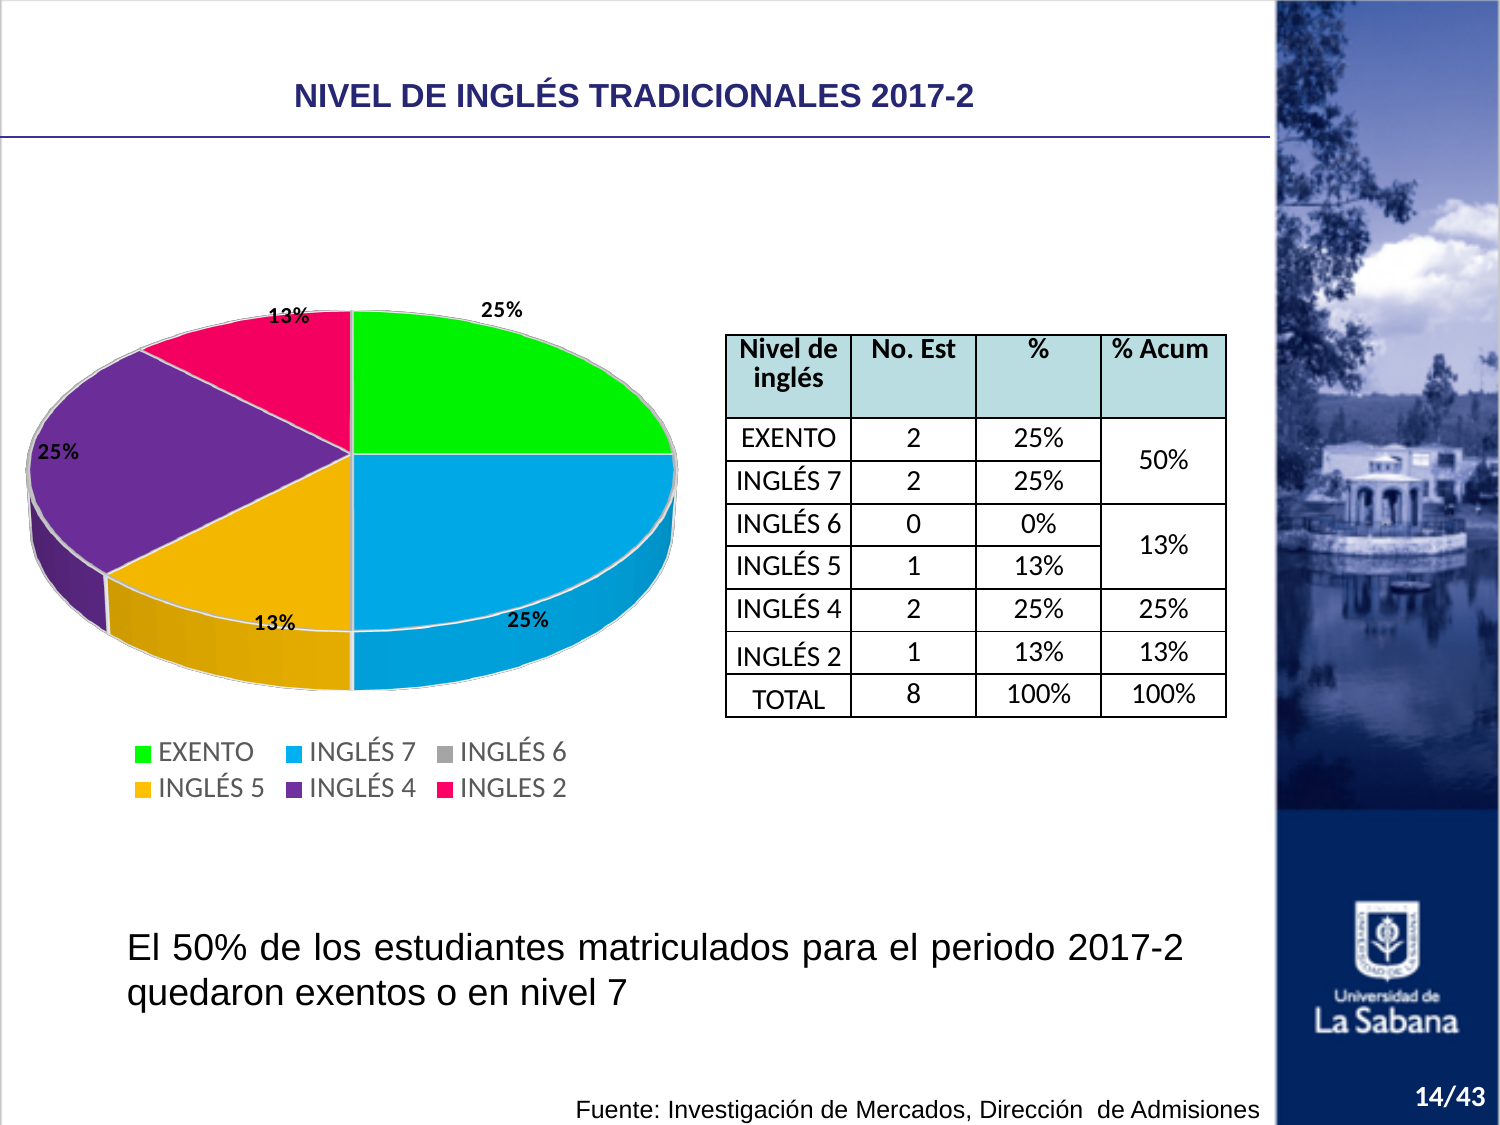

NIVEL DE INGLÉS TRADICIONALES 2017-2

[unsupported chart]

| Nivel de inglés | No. Est | % | % Acum |
| --- | --- | --- | --- |
| EXENTO | 2 | 25% | 50% |
| INGLÉS 7 | 2 | 25% |  |
| INGLÉS 6 | 0 | 0% | 13% |
| INGLÉS 5 | 1 | 13% |  |
| INGLÉS 4 | 2 | 25% | 25% |
| INGLÉS 2 | 1 | 13% | 13% |
| TOTAL | 8 | 100% | 100% |
El 50% de los estudiantes matriculados para el periodo 2017-2 quedaron exentos o en nivel 7
14/43
Fuente: Investigación de Mercados, Dirección  de Admisiones